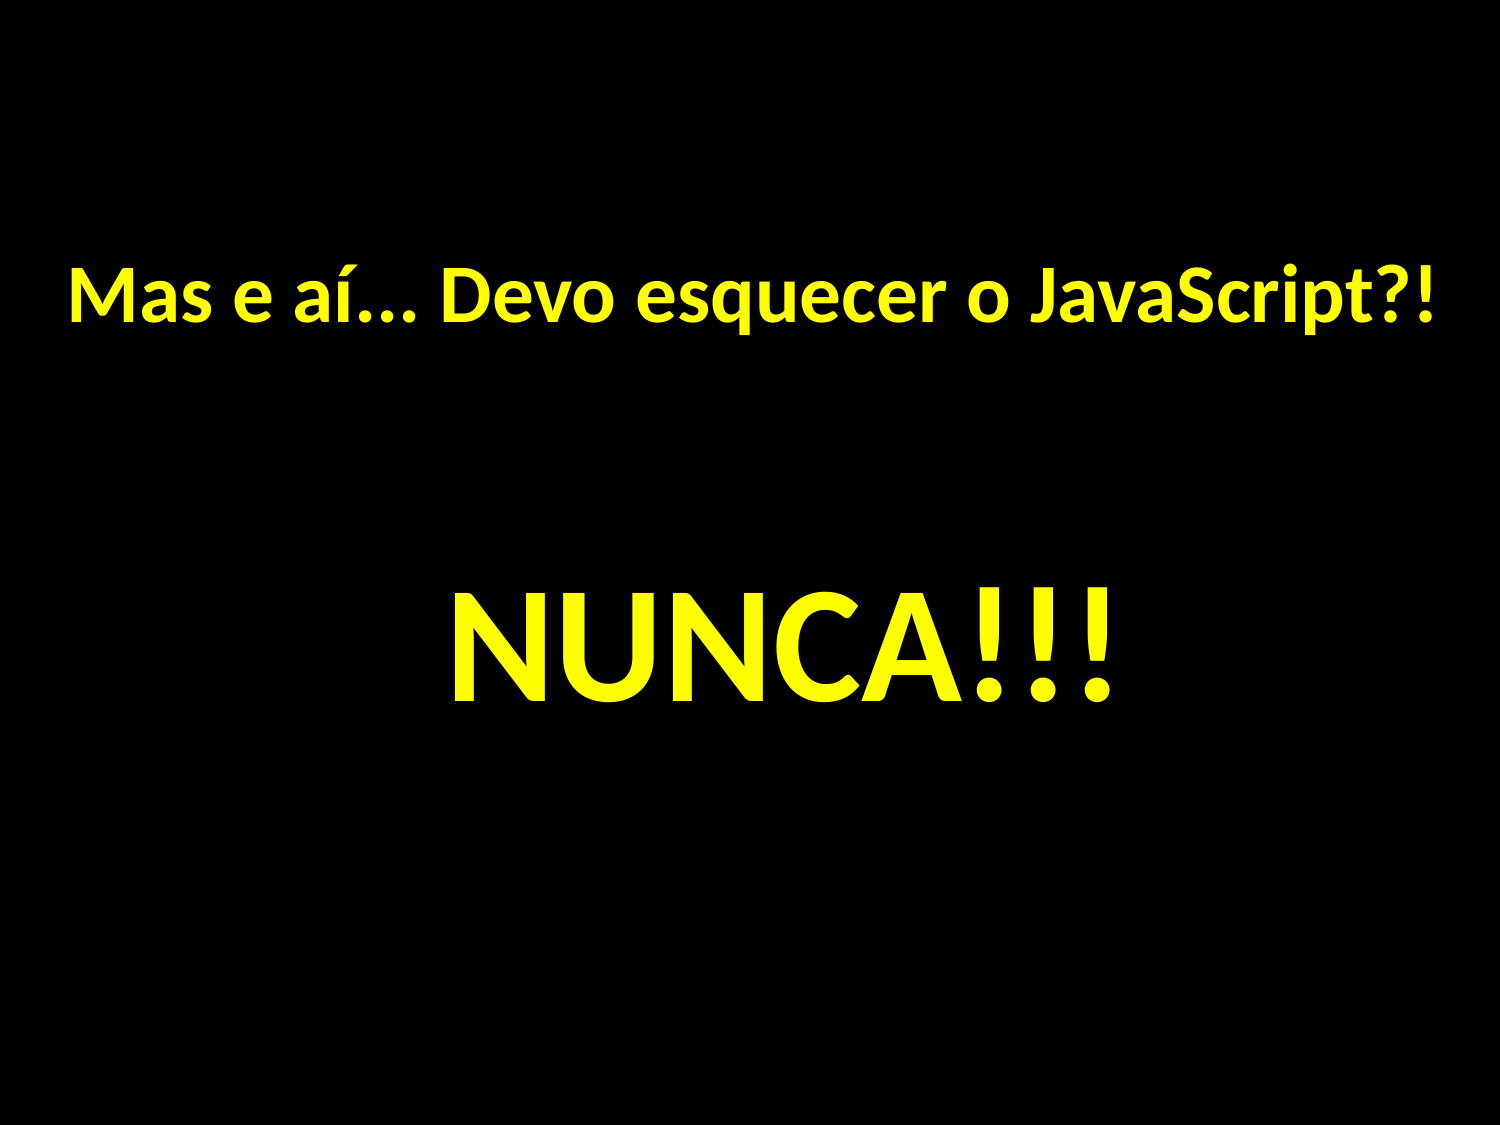

Mas e aí... Devo esquecer o JavaScript?!
NUNCA!!!